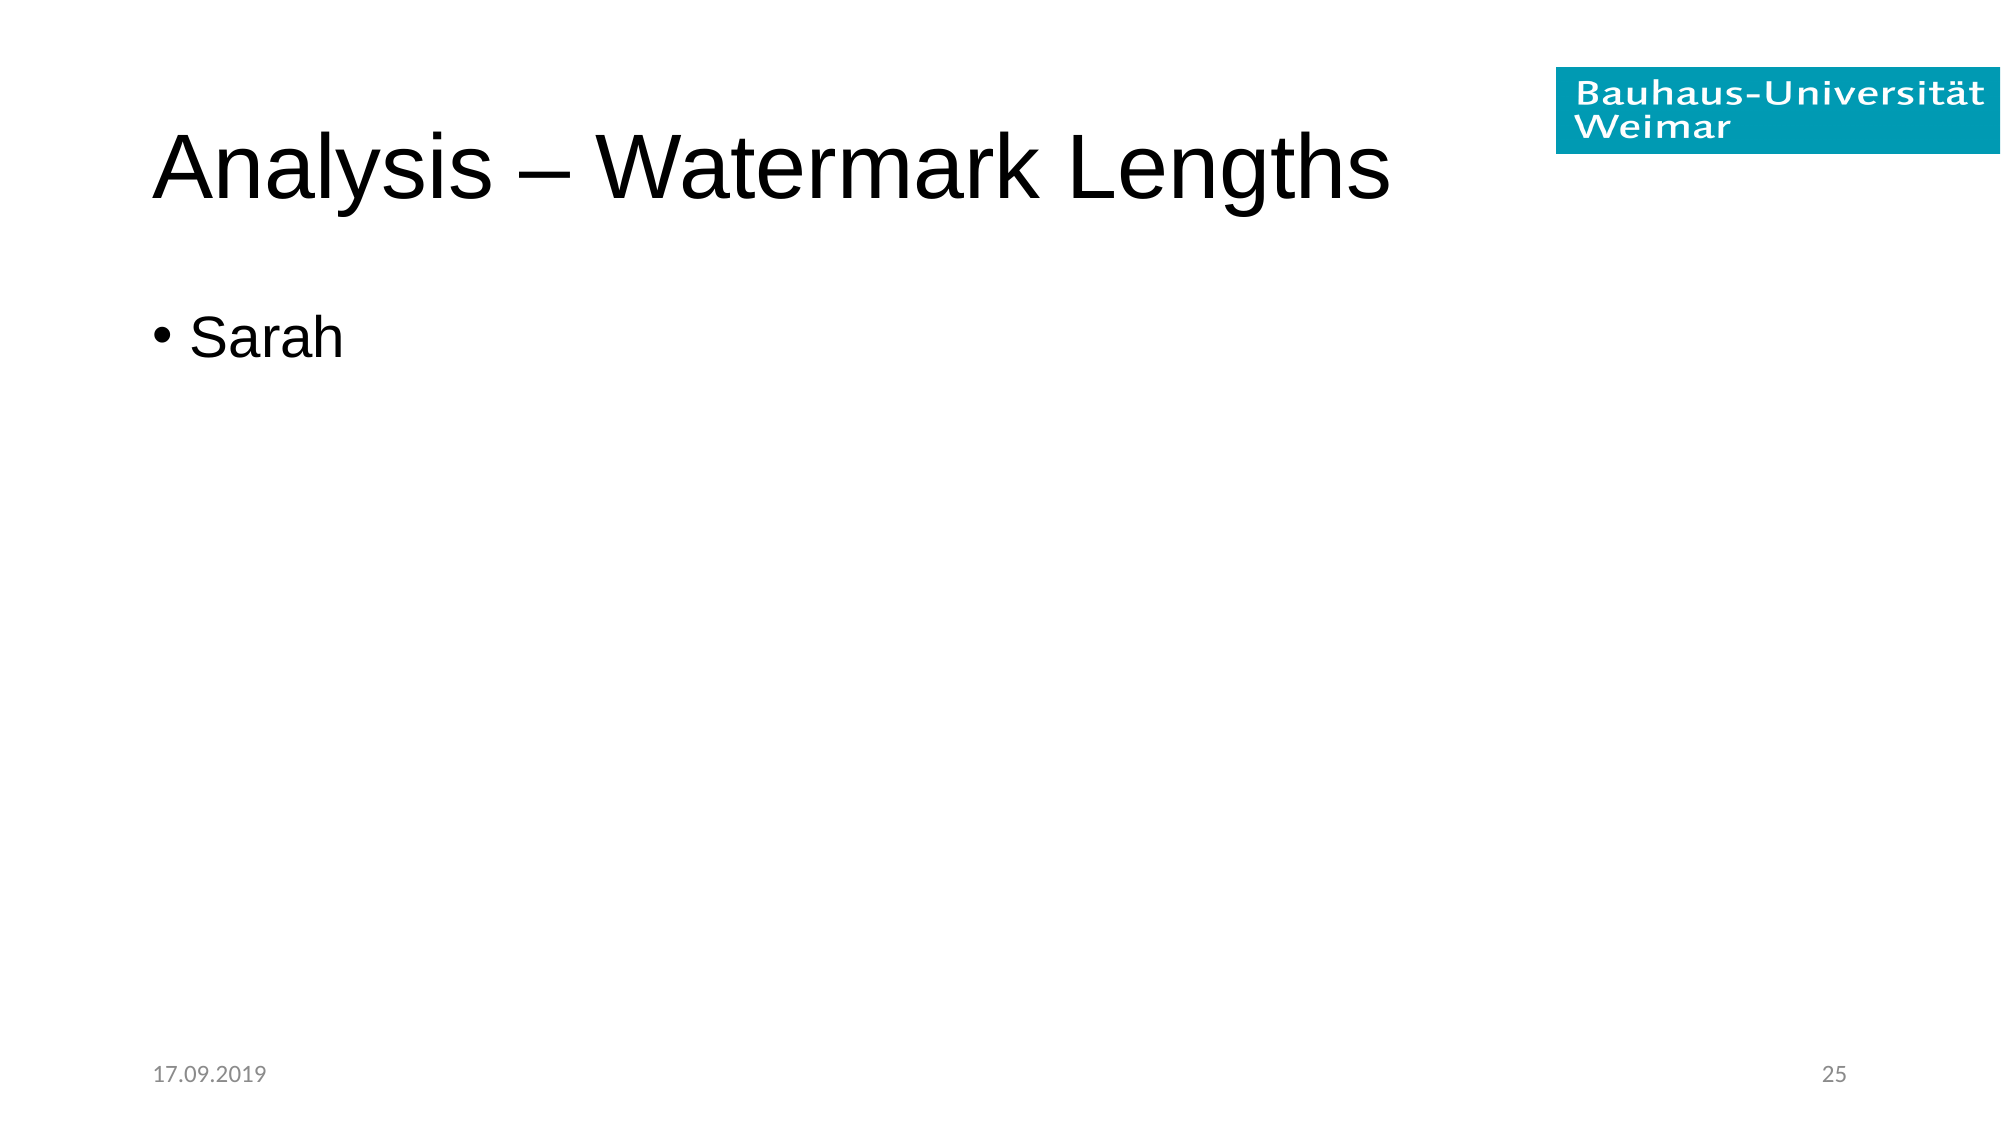

# Analysis – Watermark Lengths
Sarah
17.09.2019

25